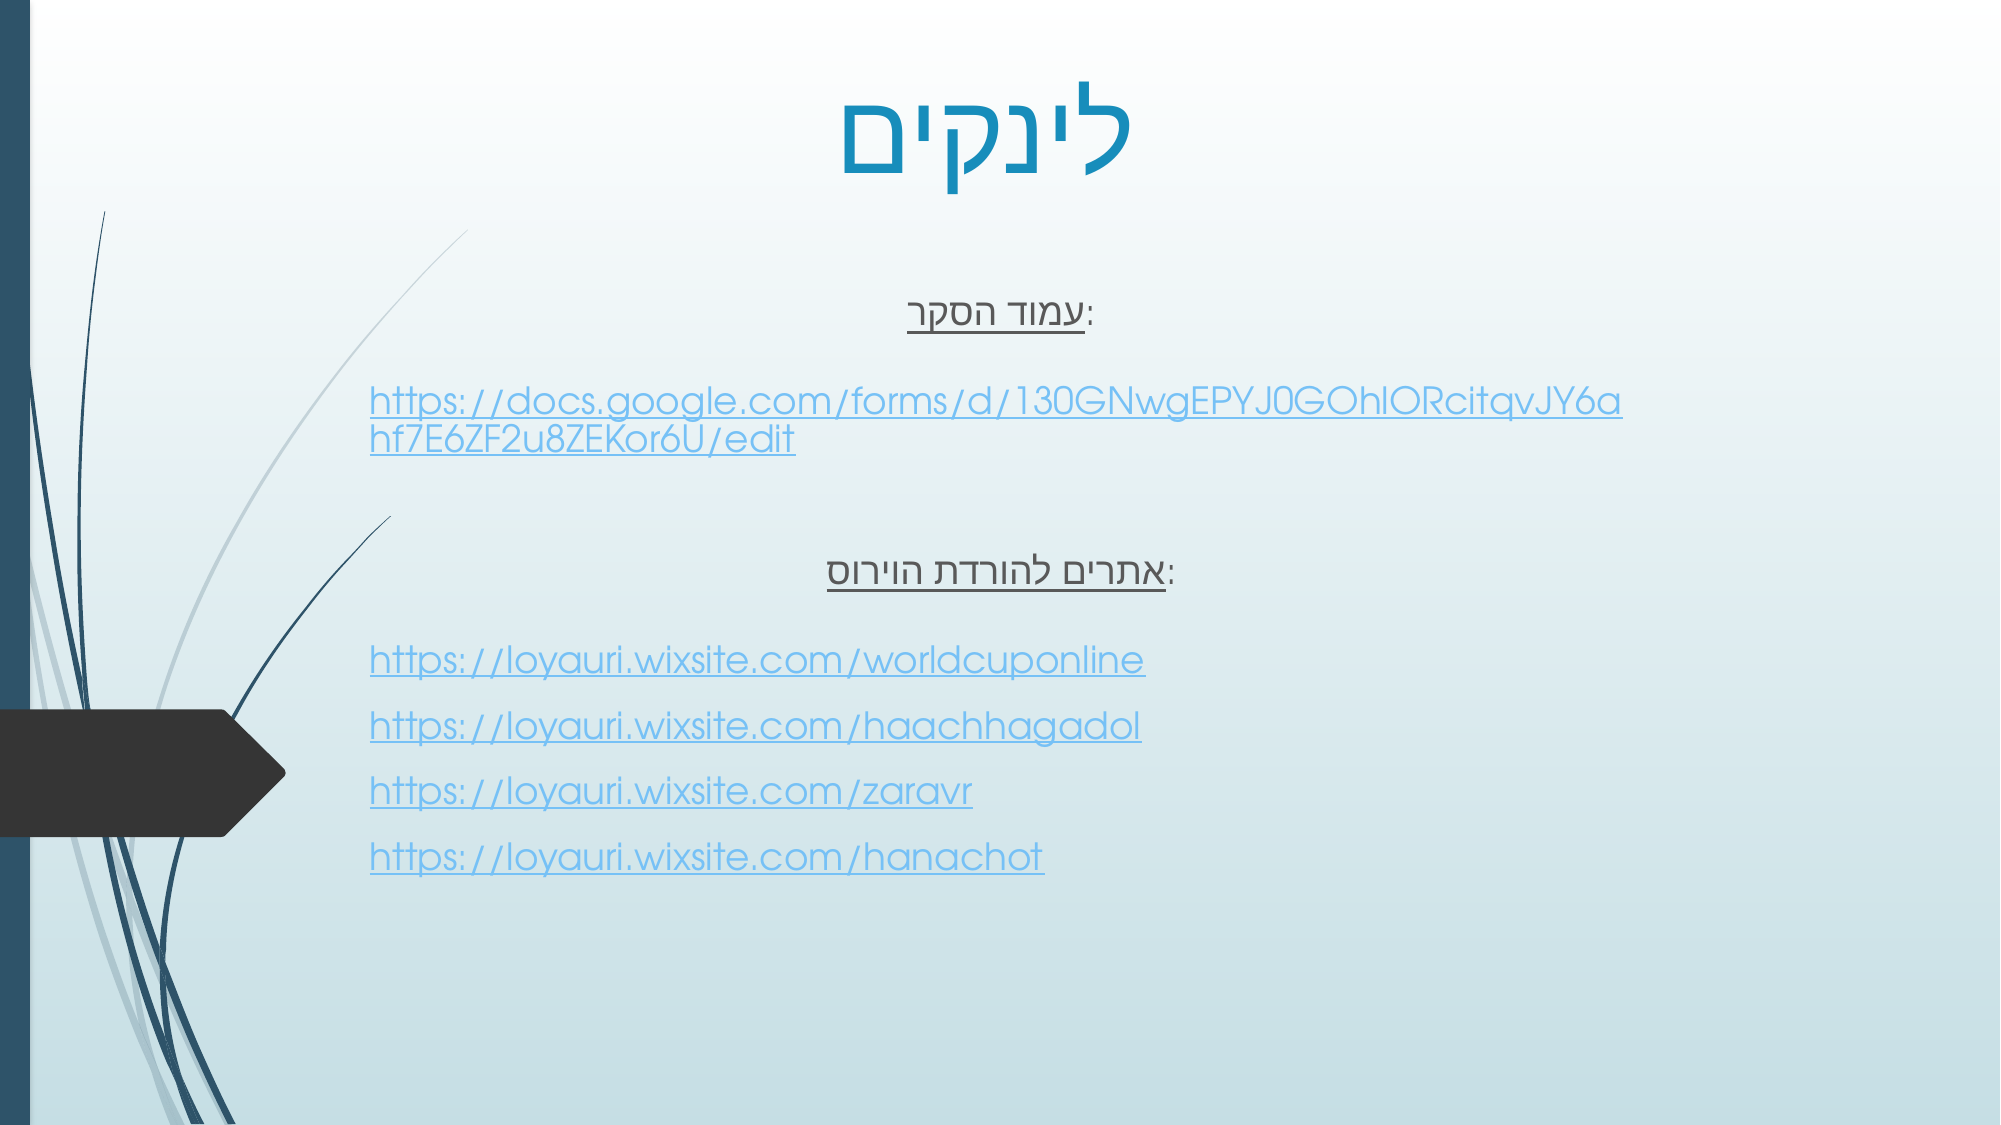

# לינקים
עמוד הסקר:

https://docs.google.com/forms/d/130GNwgEPYJ0GOhlORcitqvJY6ahf7E6ZF2u8ZEKor6U/edit

אתרים להורדת הוירוס:

https://loyauri.wixsite.com/worldcuponline
https://loyauri.wixsite.com/haachhagadol
https://loyauri.wixsite.com/zaravr
https://loyauri.wixsite.com/hanachot